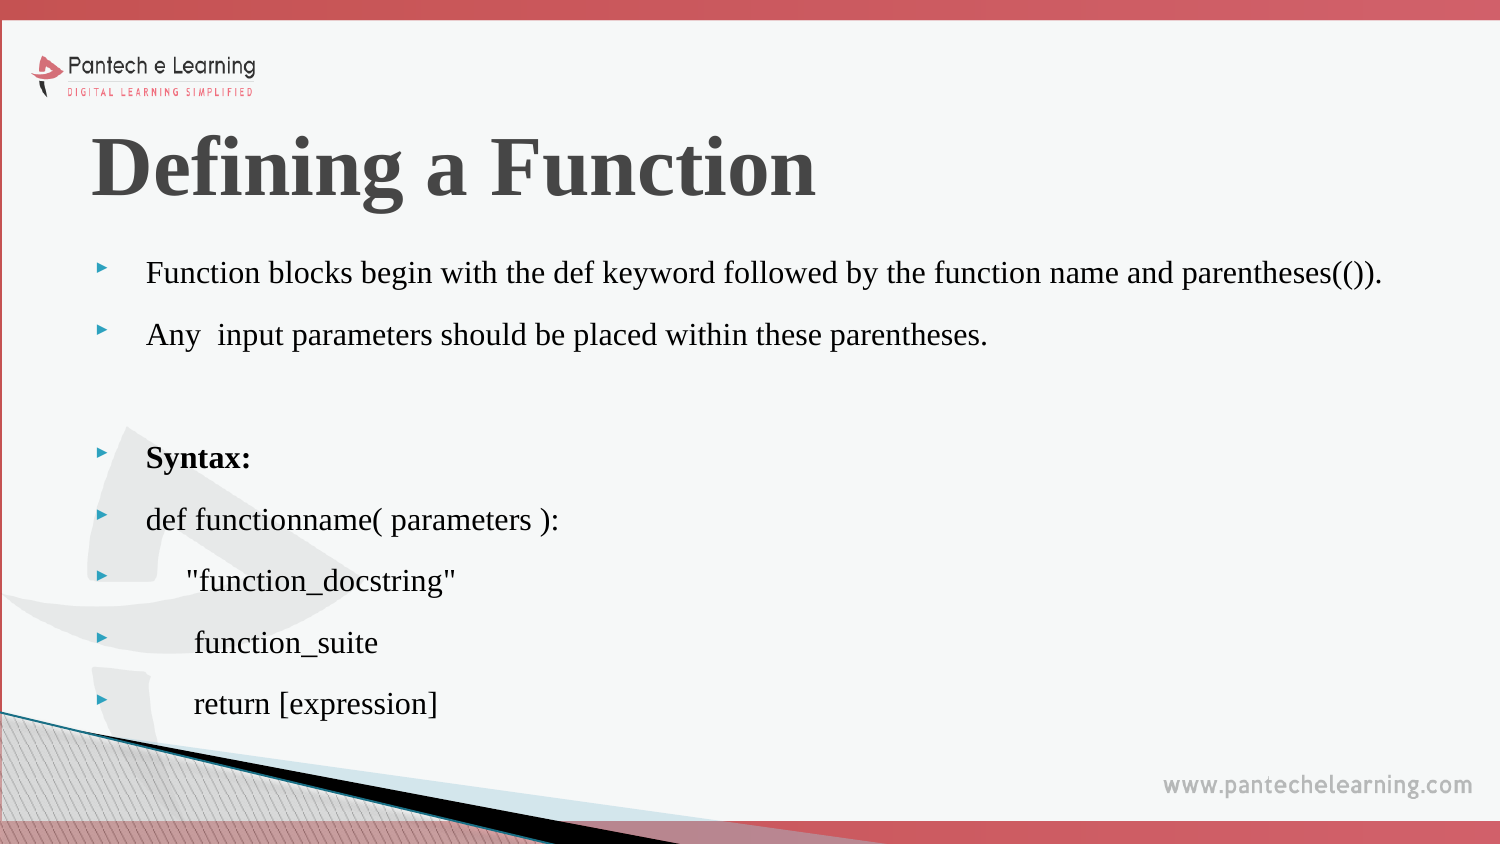

# Defining a Function
Function blocks begin with the def keyword followed by the function name and parentheses(()).
Any  input parameters should be placed within these parentheses.

Syntax:
def functionname( parameters ):
     "function_docstring"
      function_suite
      return [expression]